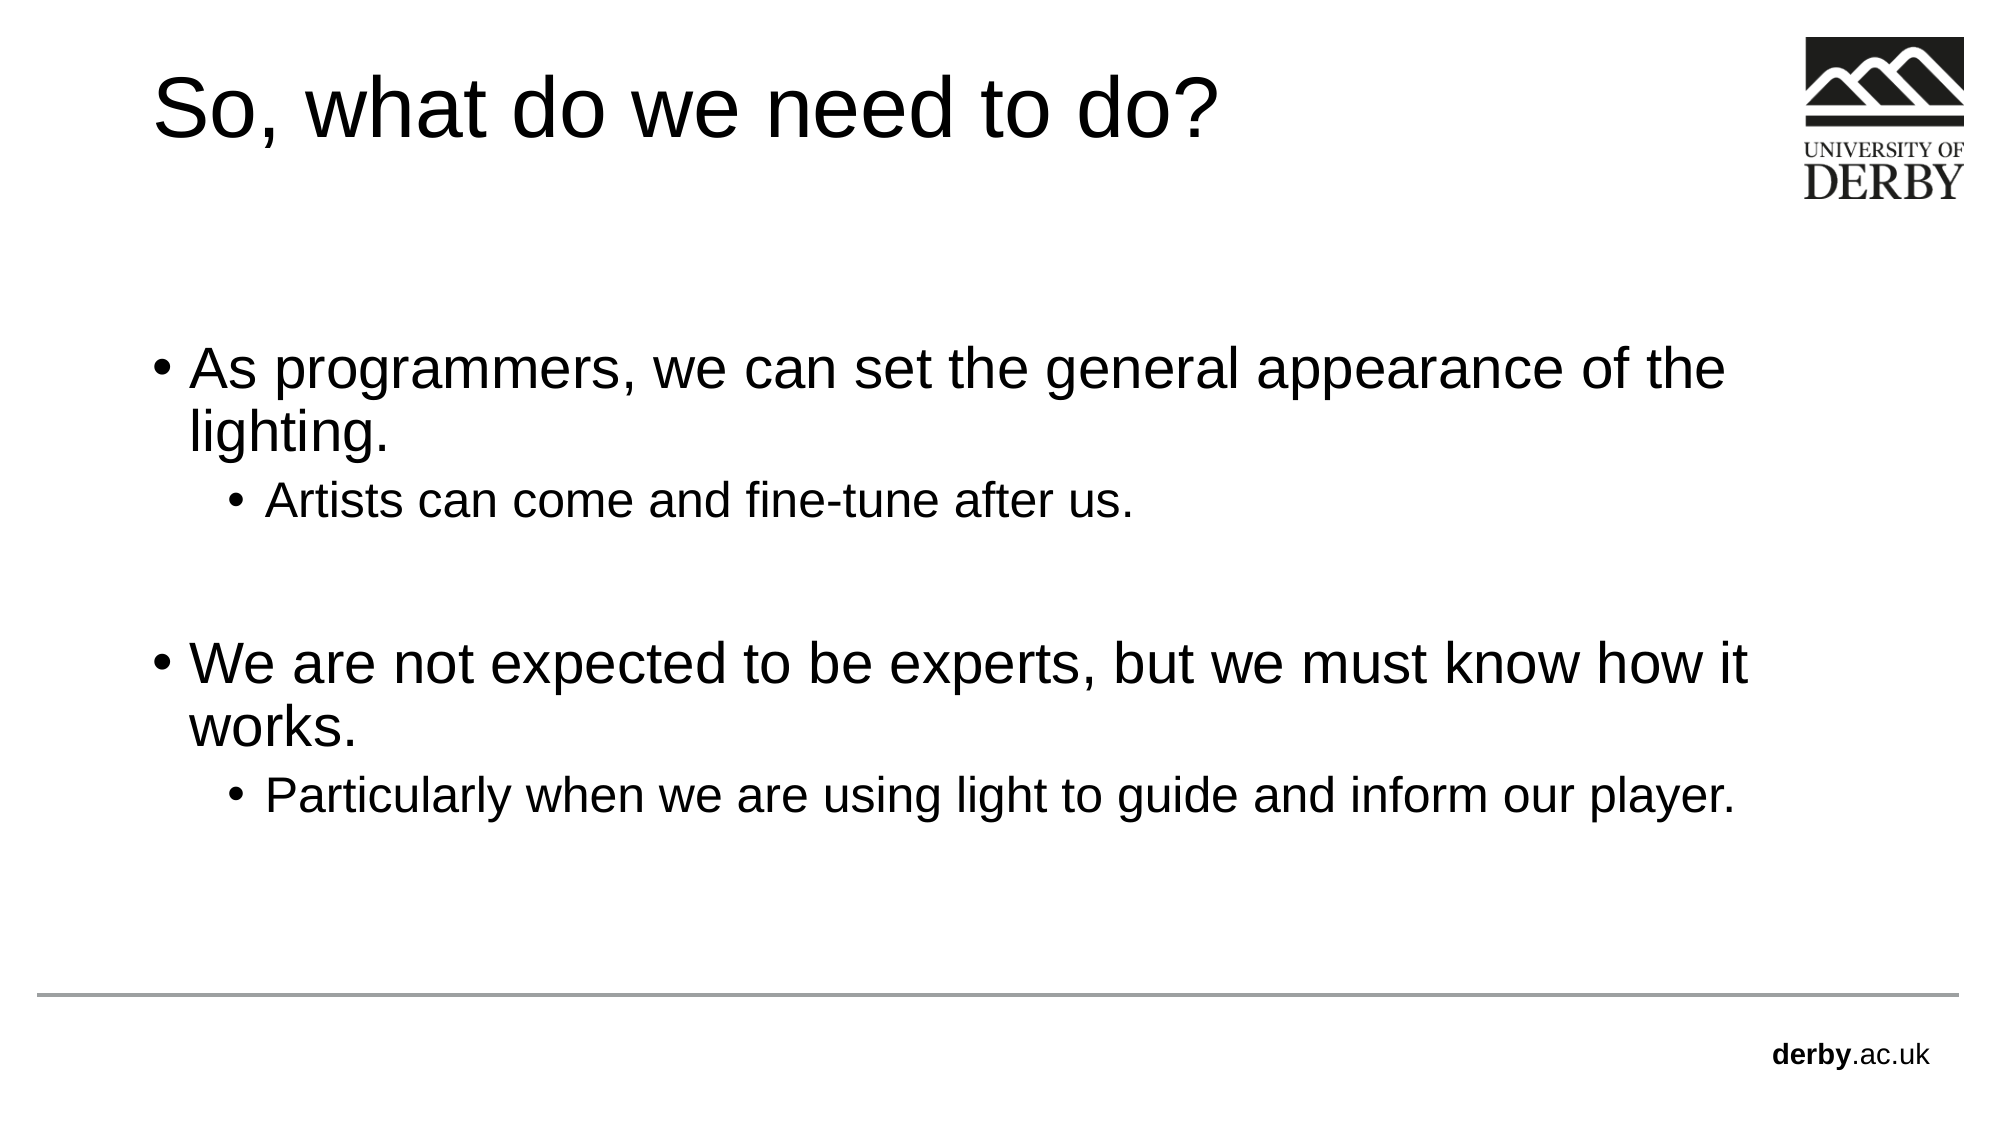

# So, what do we need to do?
As programmers, we can set the general appearance of the lighting.
Artists can come and fine-tune after us.

We are not expected to be experts, but we must know how it works.
Particularly when we are using light to guide and inform our player.